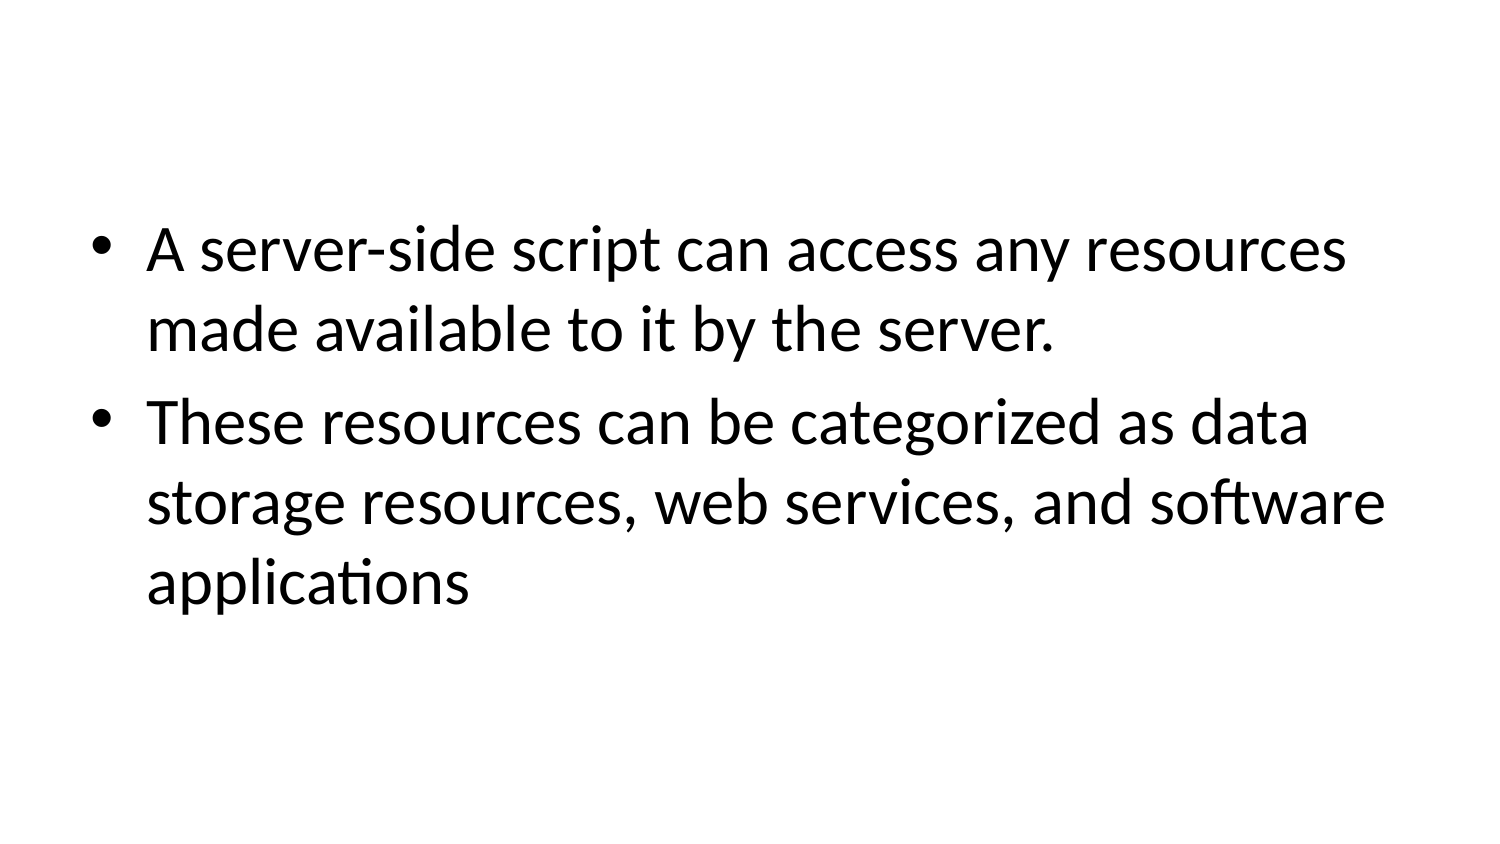

#
A server-side script can access any resources made available to it by the server.
These resources can be categorized as data storage resources, web services, and software applications